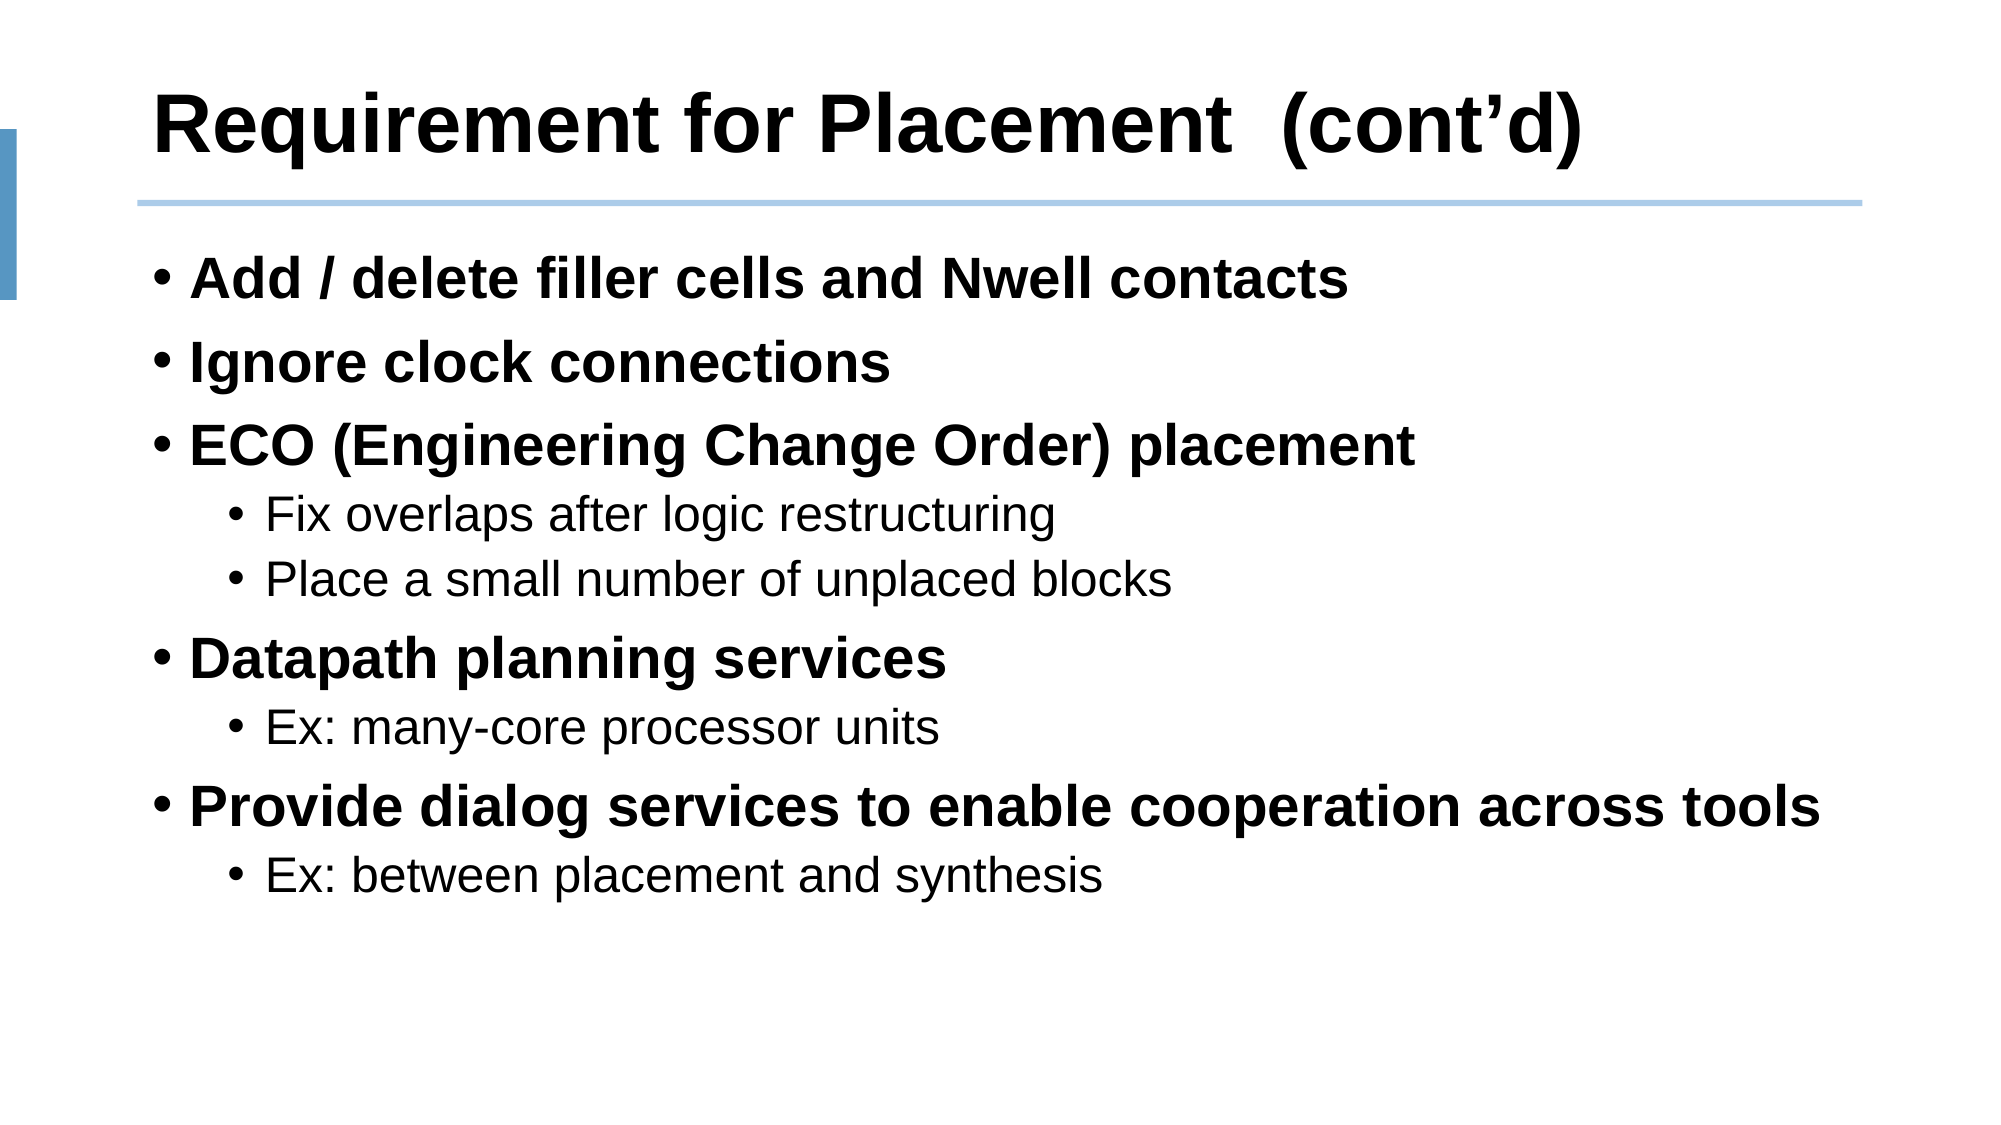

# Requirement for Placement  (cont’d)
Add / delete filler cells and Nwell contacts
Ignore clock connections
ECO (Engineering Change Order) placement
Fix overlaps after logic restructuring
Place a small number of unplaced blocks
Datapath planning services
Ex: many-core processor units
Provide dialog services to enable cooperation across tools
Ex: between placement and synthesis